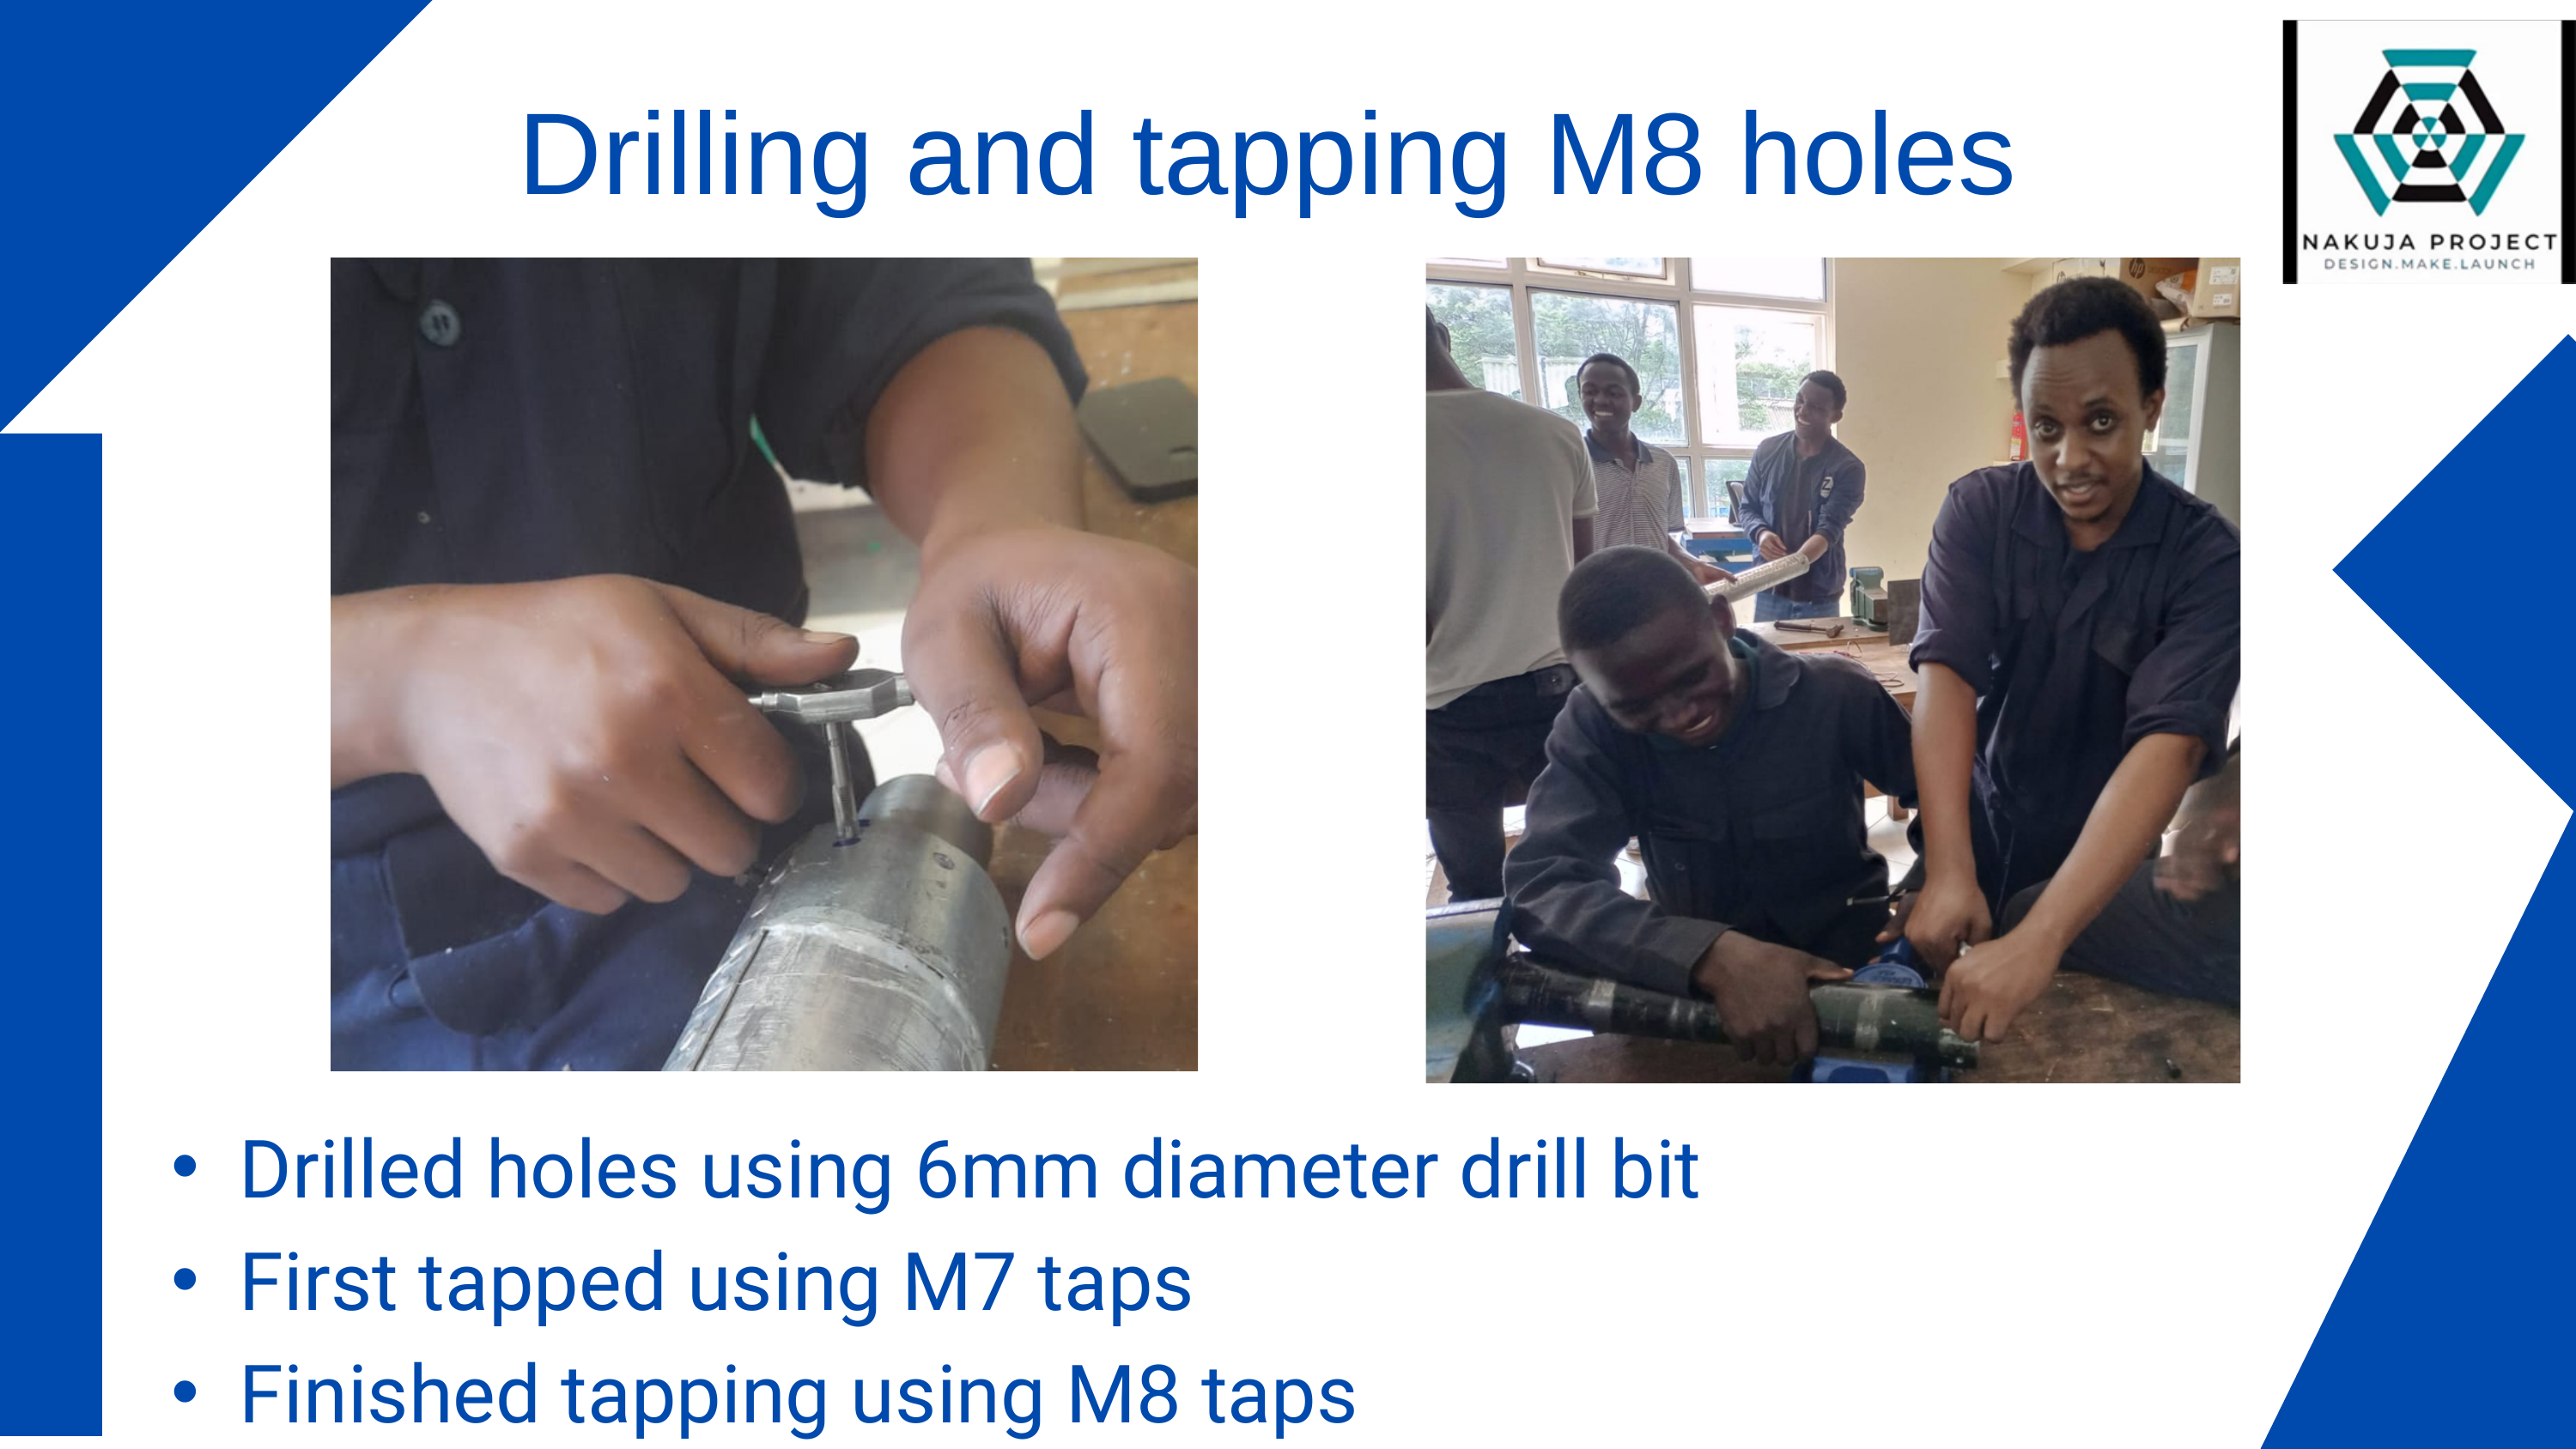

Drilling and tapping M8 holes

Drilled holes using 6mm diameter drill bit
First tapped using M7 taps
Finished tapping using M8 taps